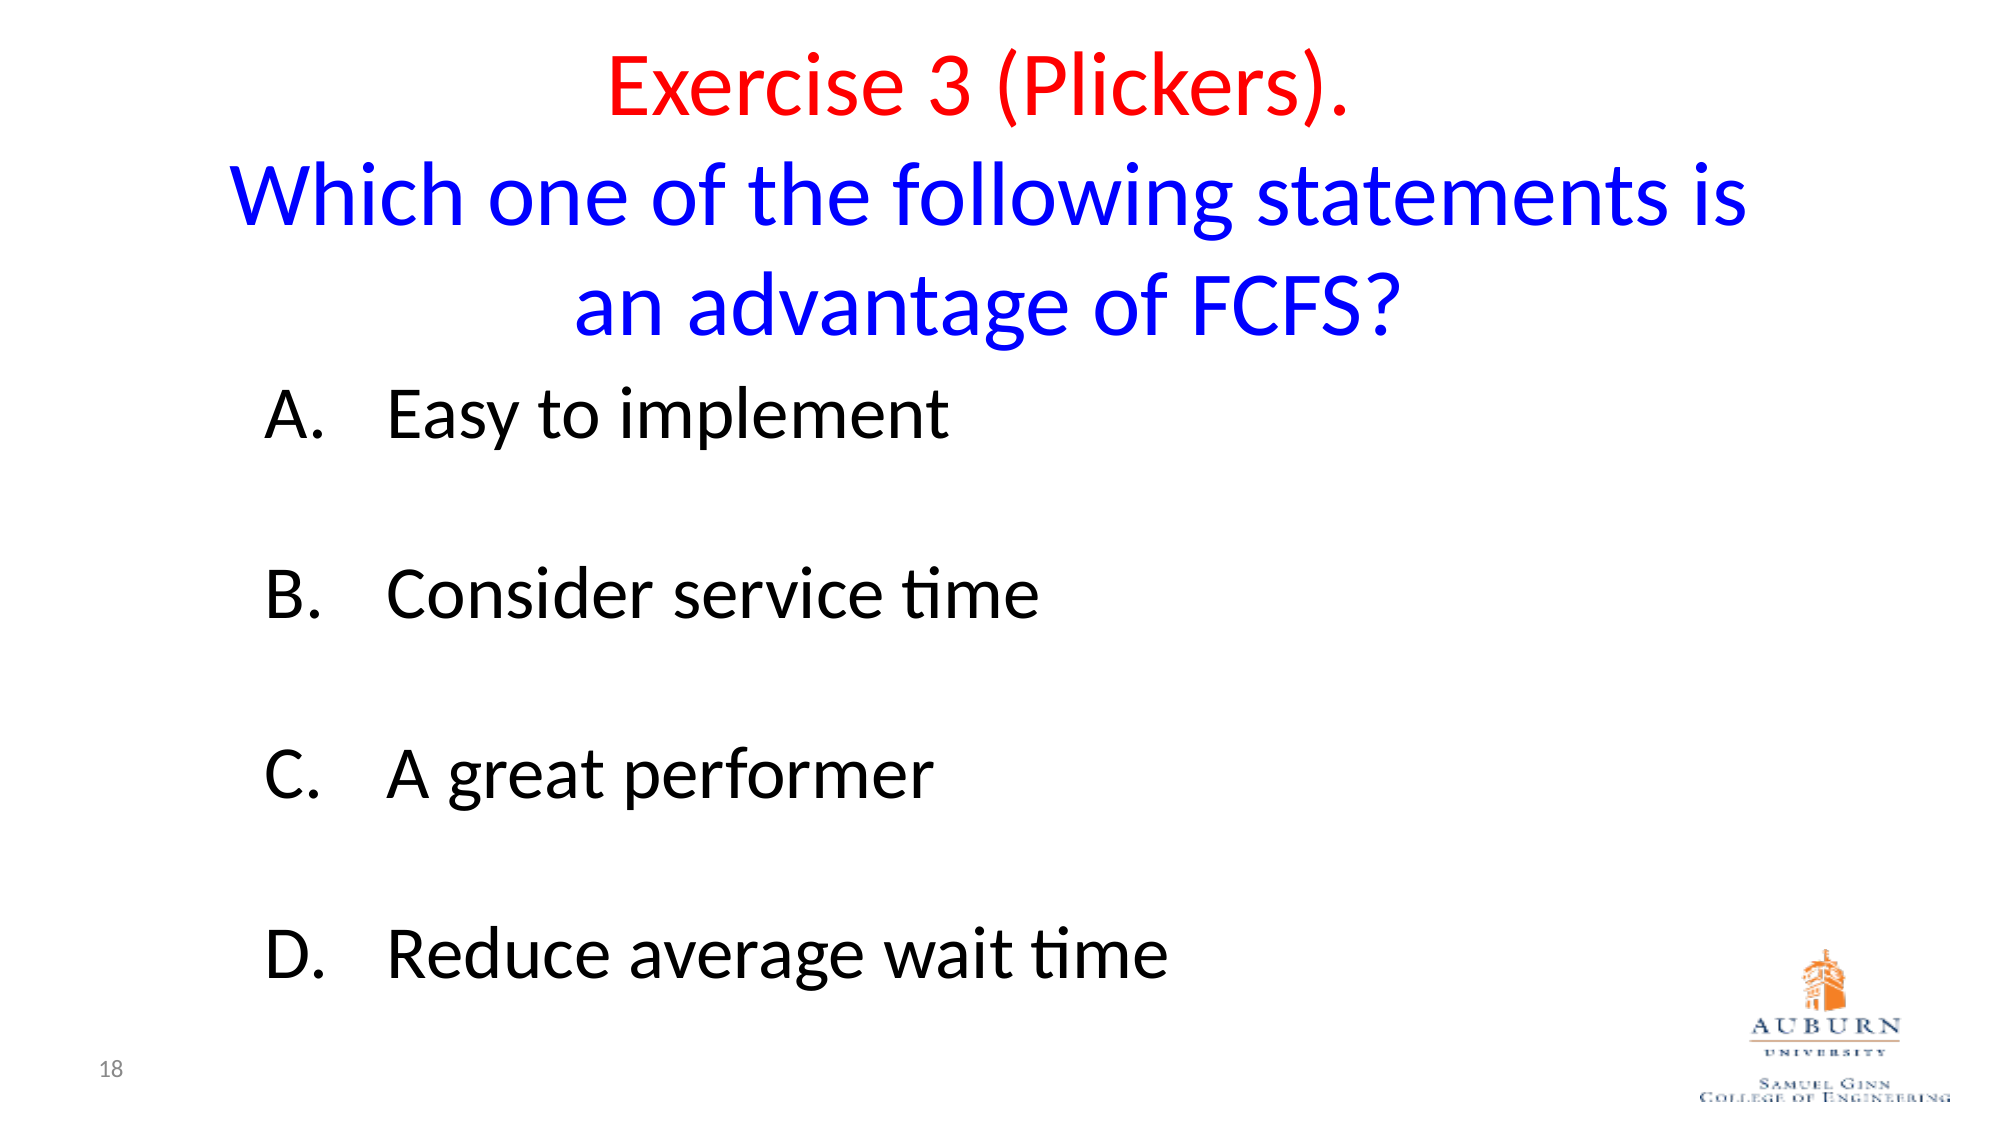

# Exercise 3 (Plickers). Which one of the following statements is an advantage of FCFS?
Easy to implement

Consider service time

A great performer

Reduce average wait time
18